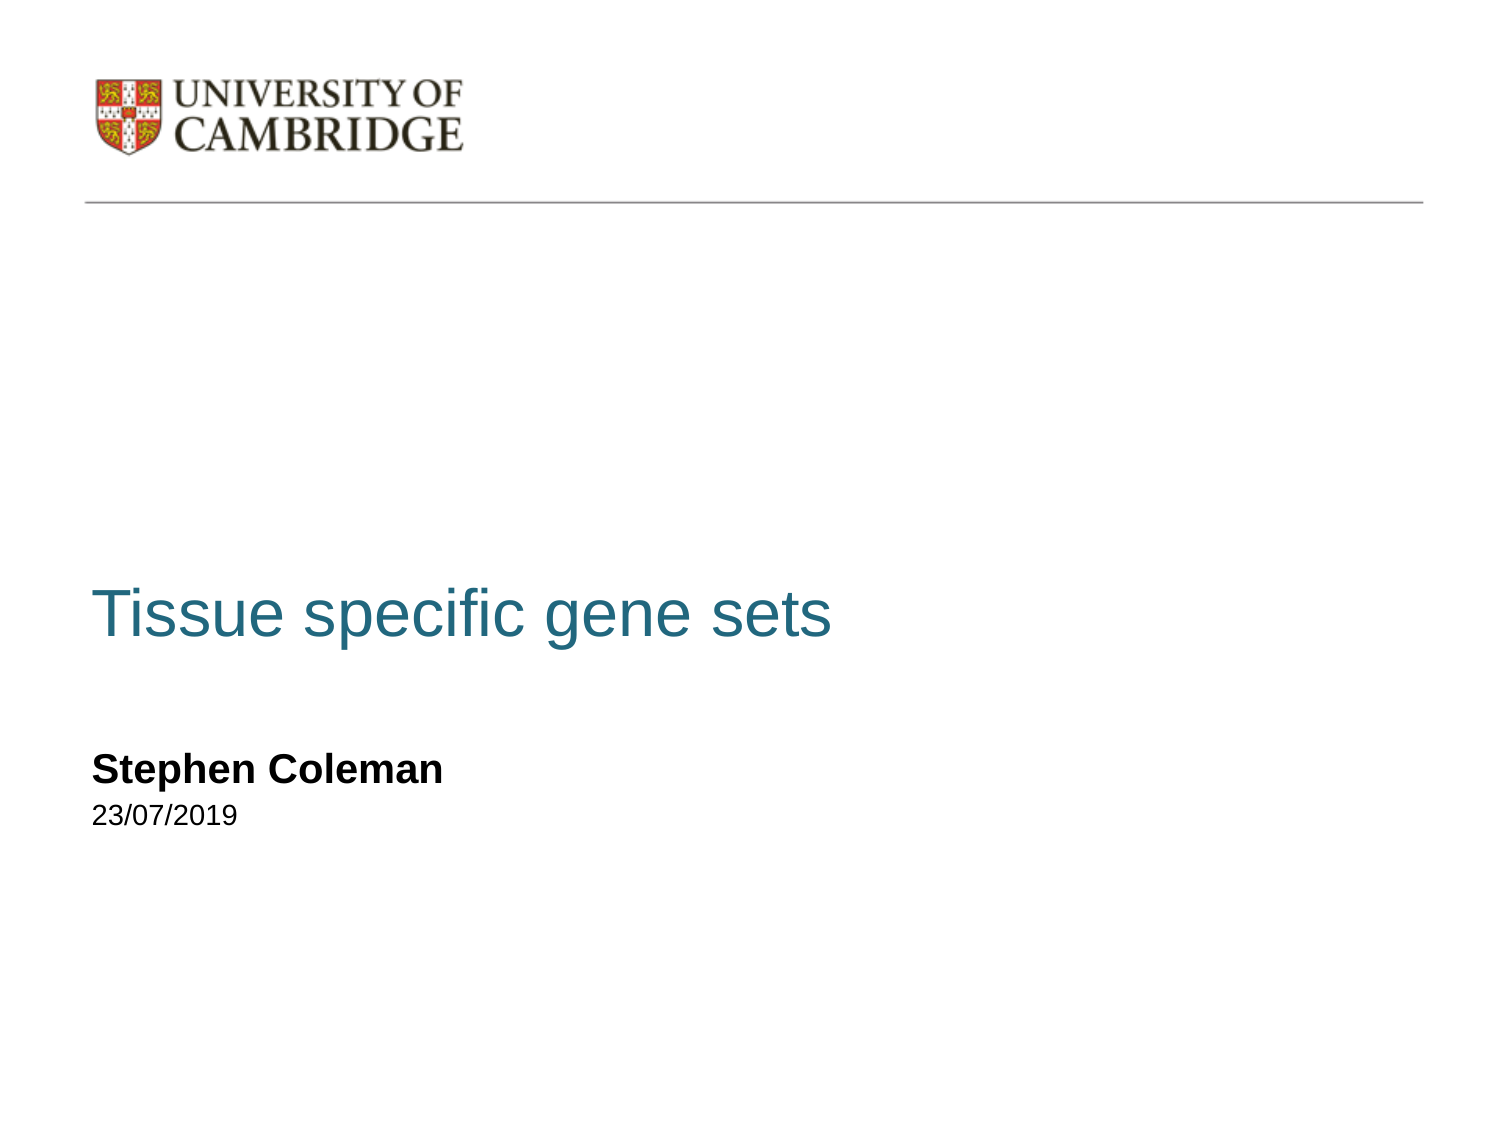

Tissue specific gene sets

Stephen Coleman
23/07/2019